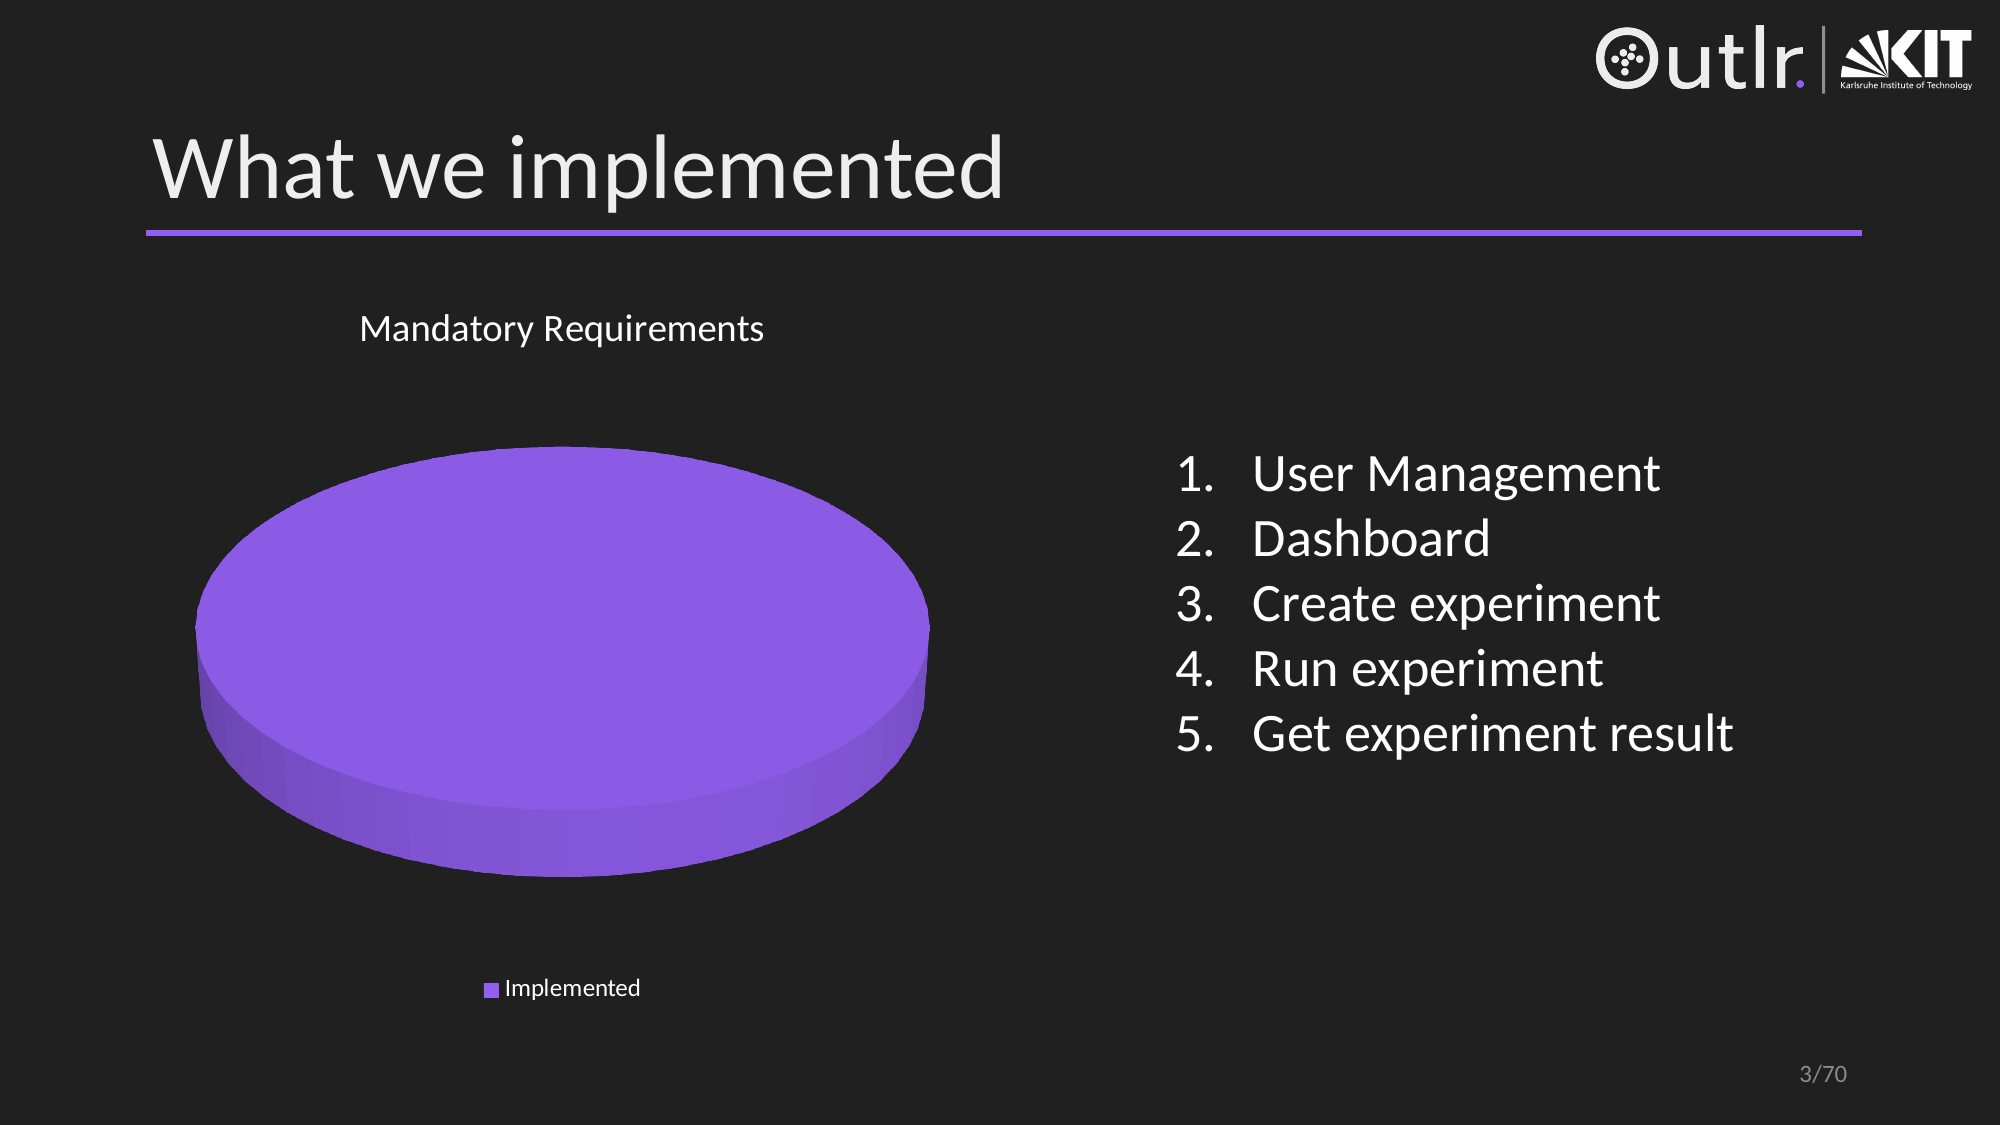

# What we implemented

[unsupported chart]

1.   User Management
2.   Dashboard
3.   Create experiment
4.   Run experiment
5.   Get experiment result

3/70